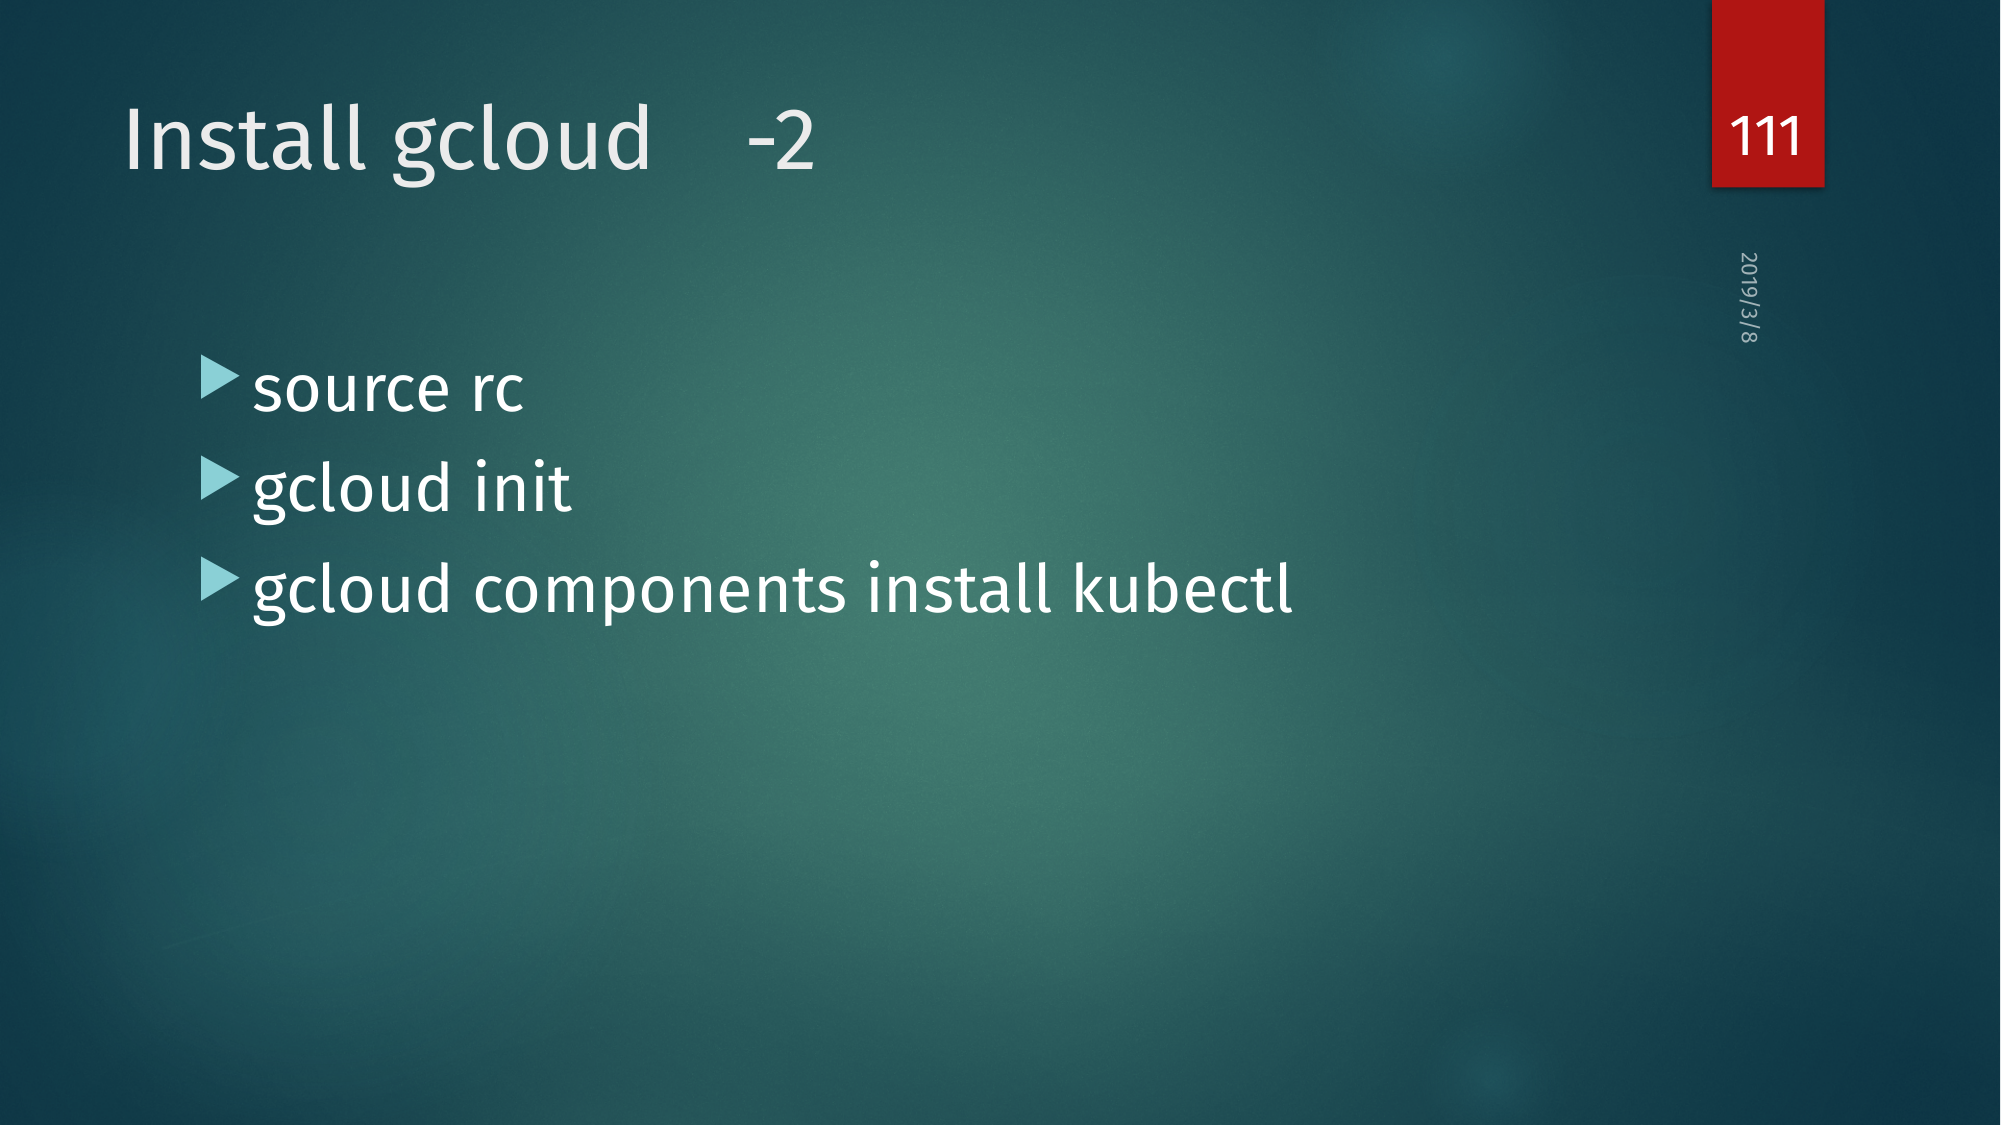

111
# Install gcloud	 -2
2019/3/8
source rc
gcloud init
gcloud components install kubectl